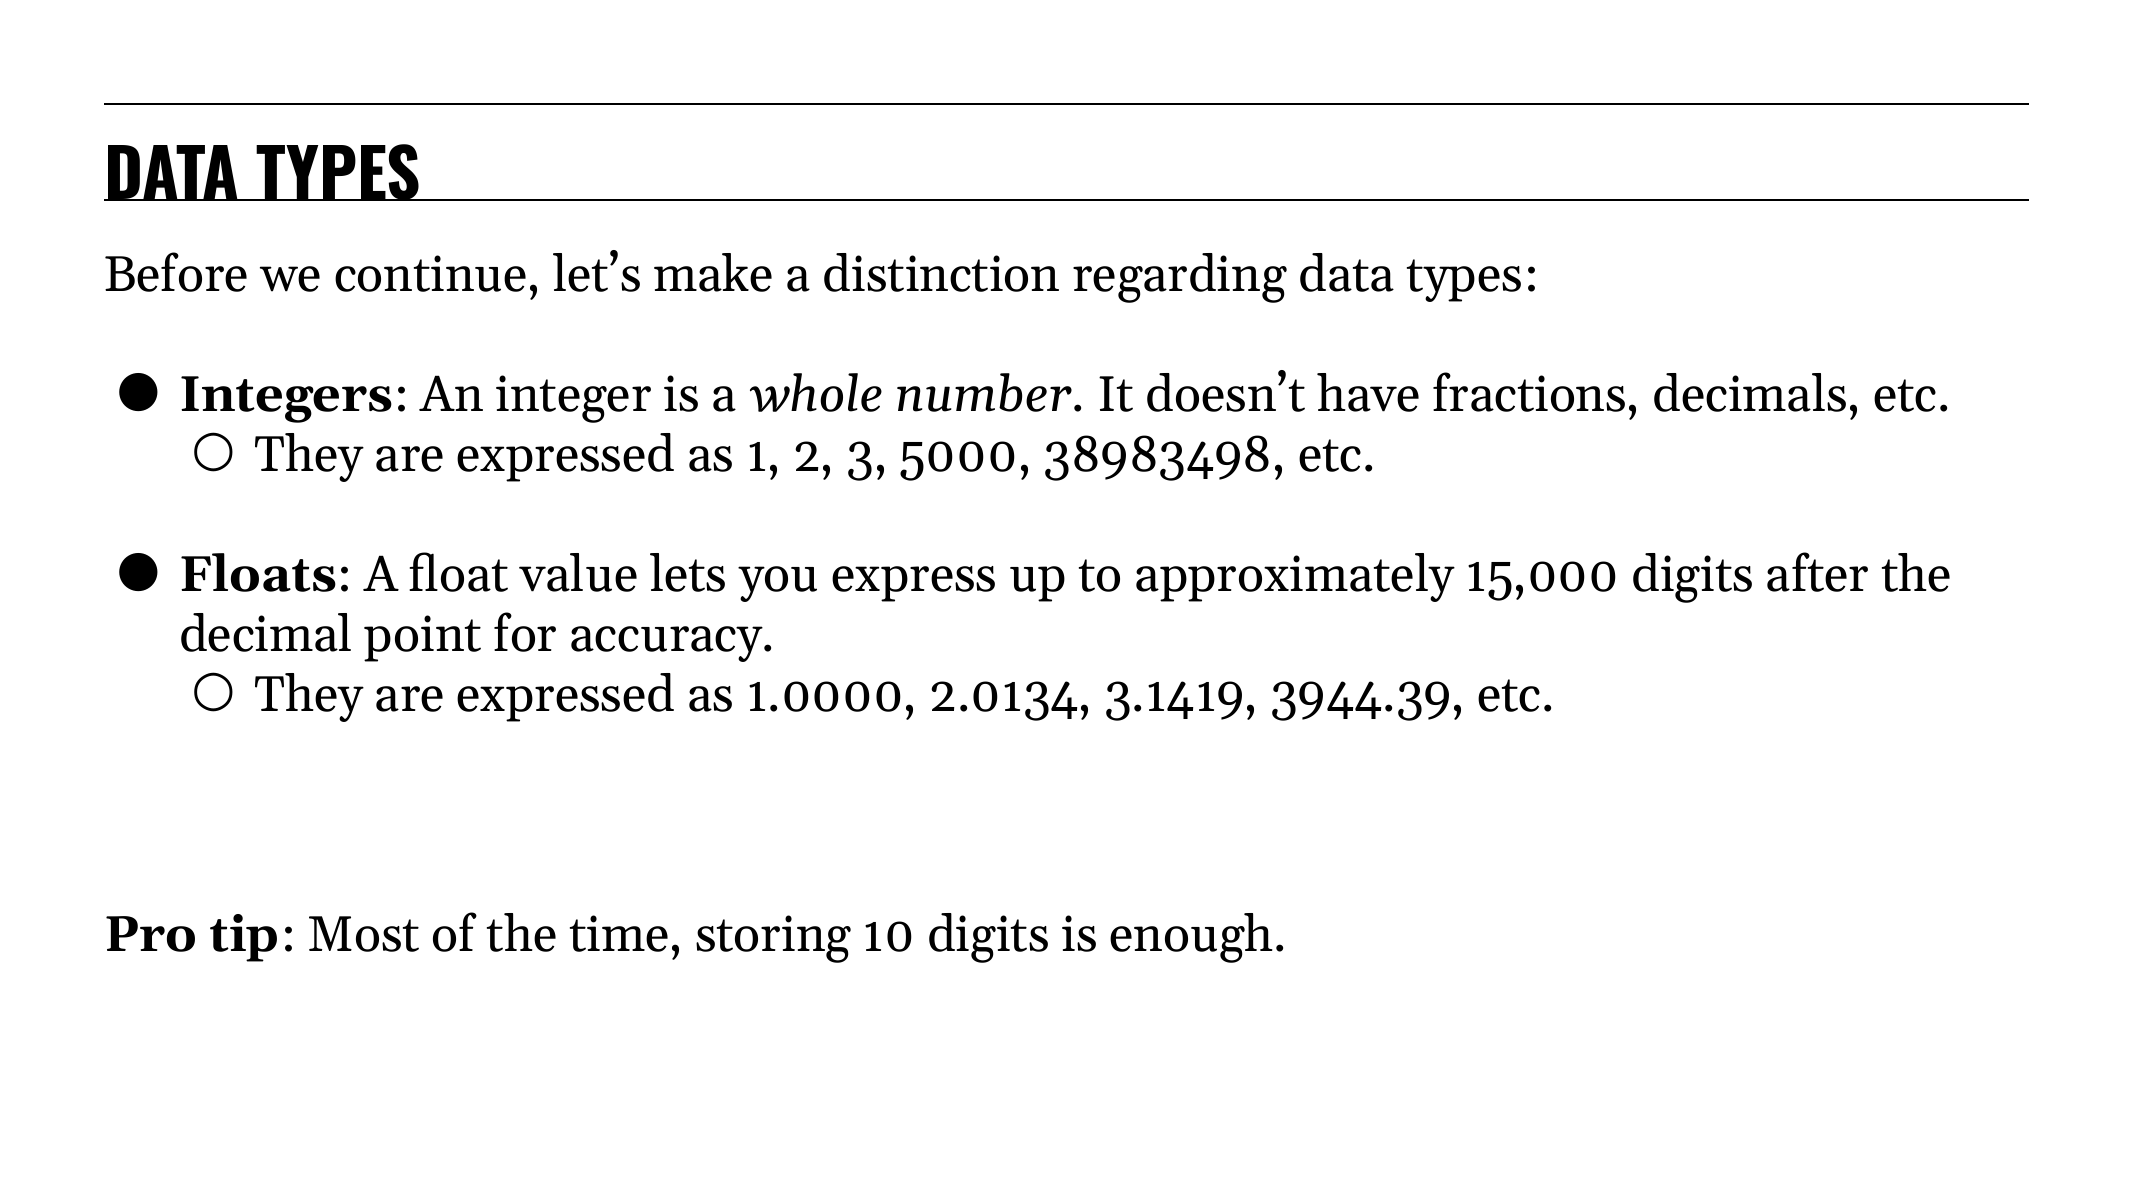

DATA TYPES
Before we continue, let’s make a distinction regarding data types:

Integers: An integer is a whole number. It doesn’t have fractions, decimals, etc.
They are expressed as 1, 2, 3, 5000, 38983498, etc.
Floats: A float value lets you express up to approximately 15,000 digits after the decimal point for accuracy.
They are expressed as 1.0000, 2.0134, 3.1419, 3944.39, etc.

Pro tip: Most of the time, storing 10 digits is enough.